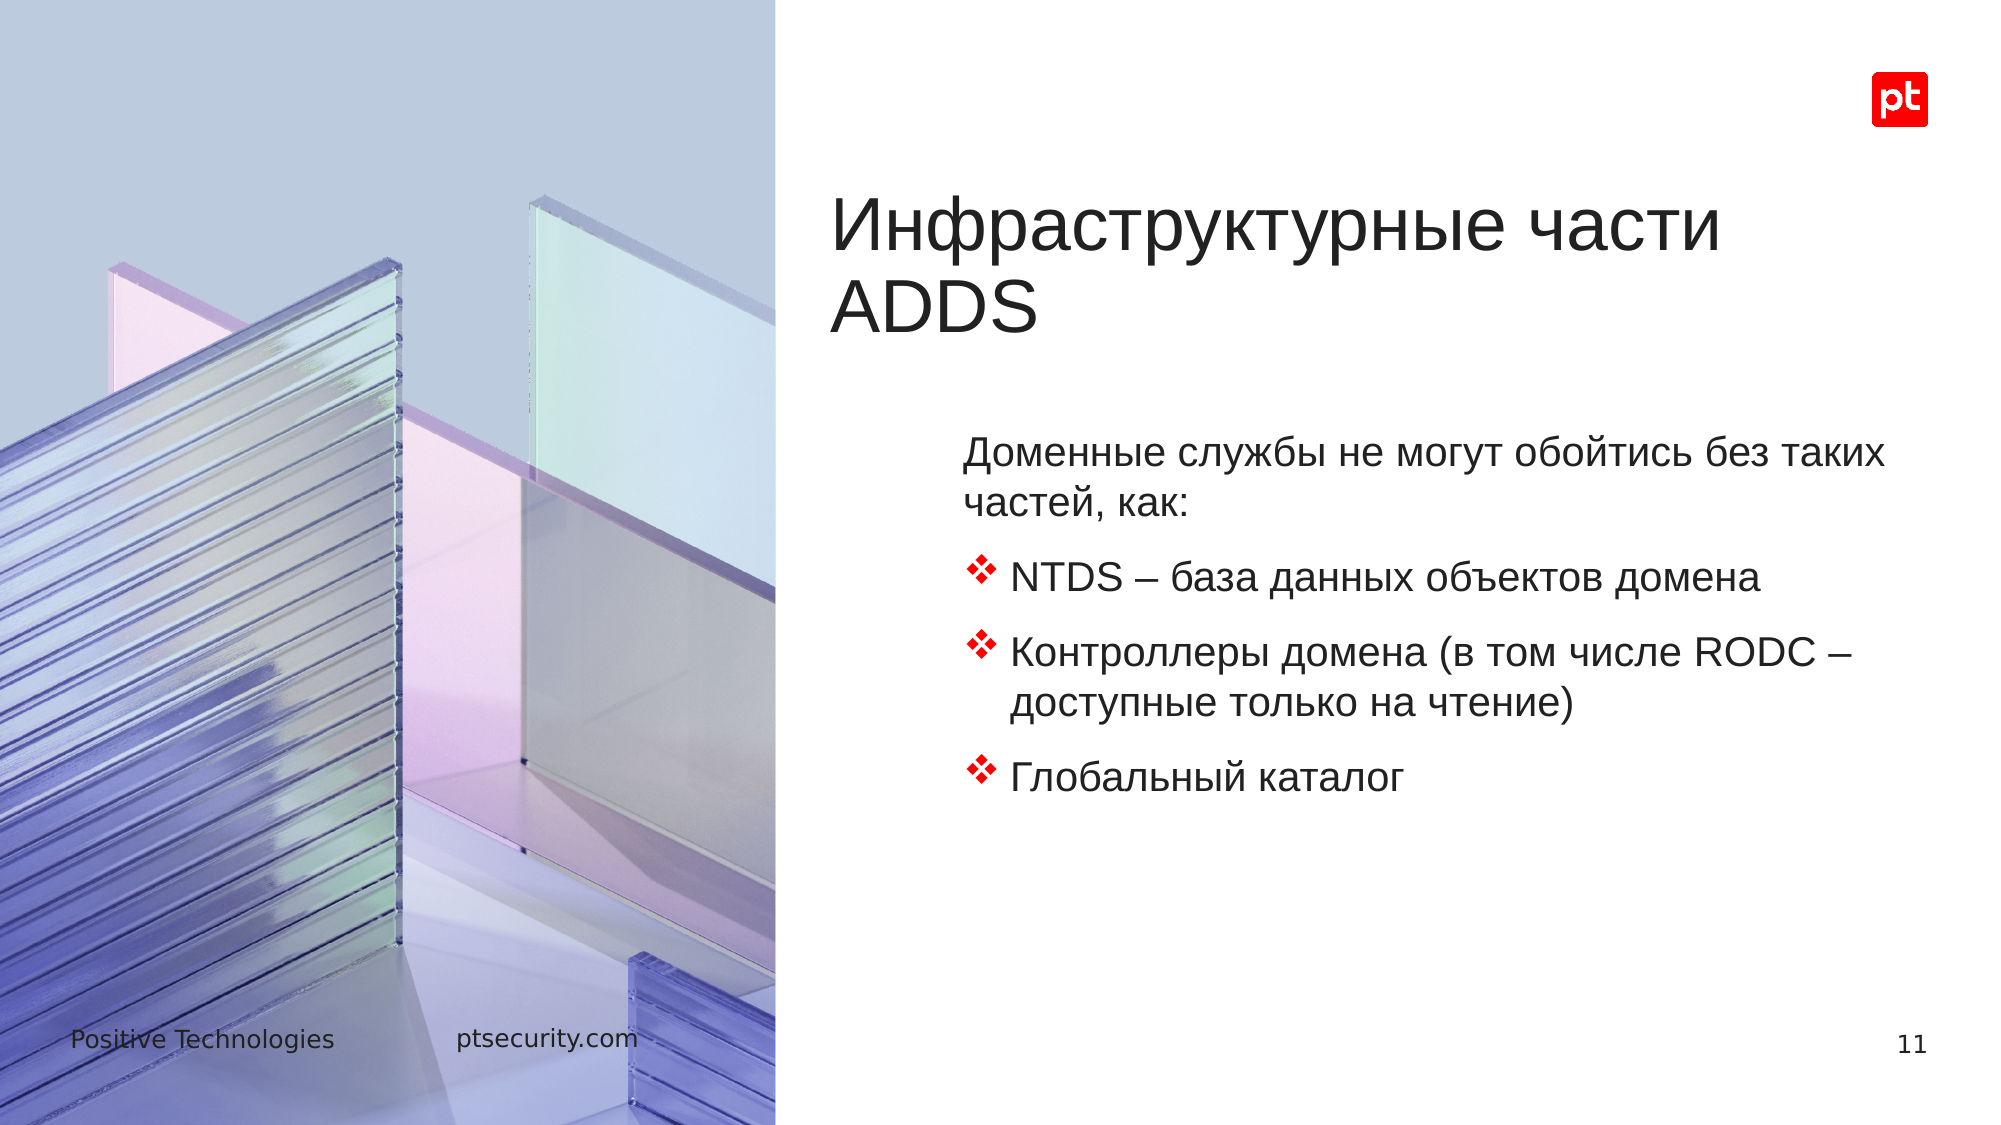

# Инфраструктурные части ADDS
Доменные службы не могут обойтись без таких частей, как:
NTDS – база данных объектов домена
Контроллеры домена (в том числе RODC – доступные только на чтение)
Глобальный каталог

11